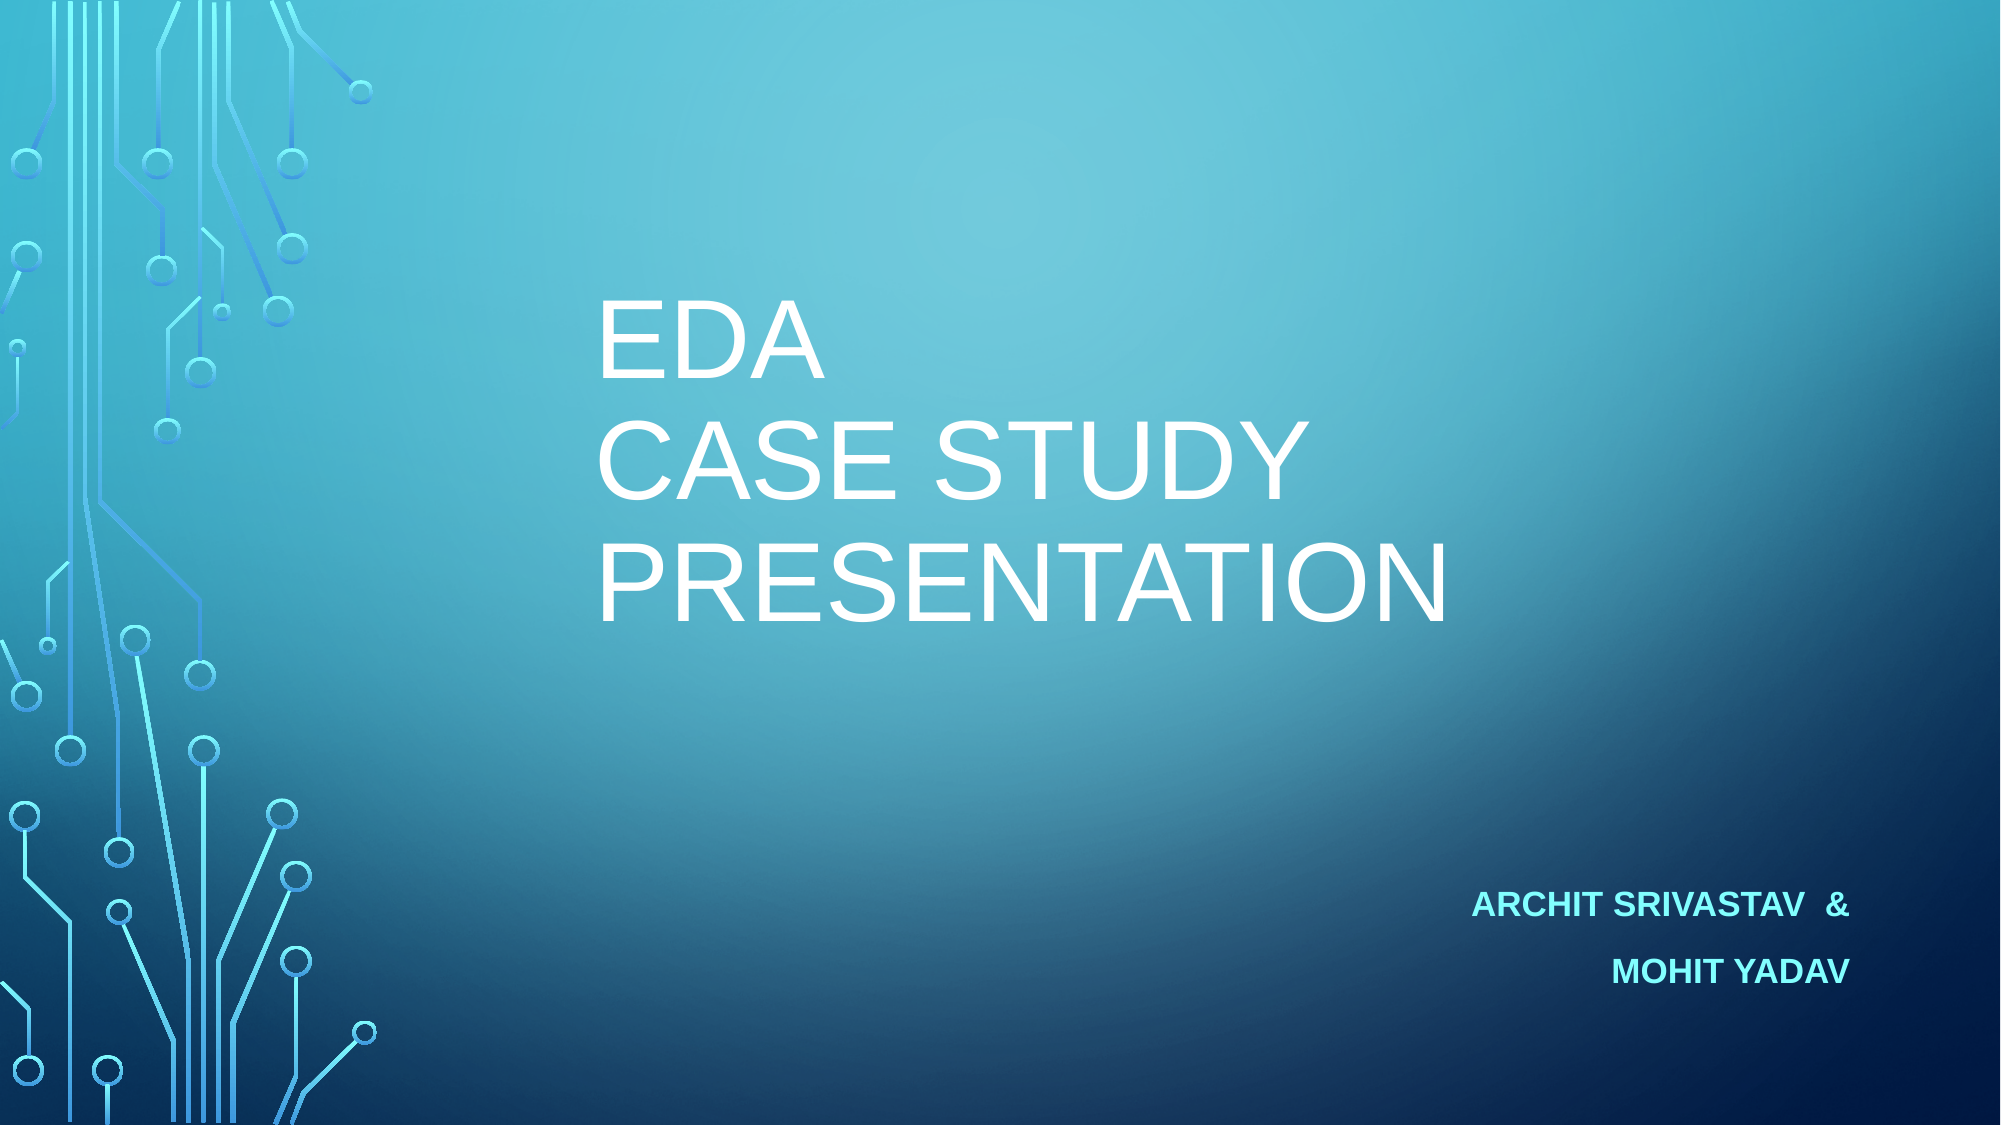

# EDA Case Study Presentation
Archit Srivastav  &
 Mohit Yadav